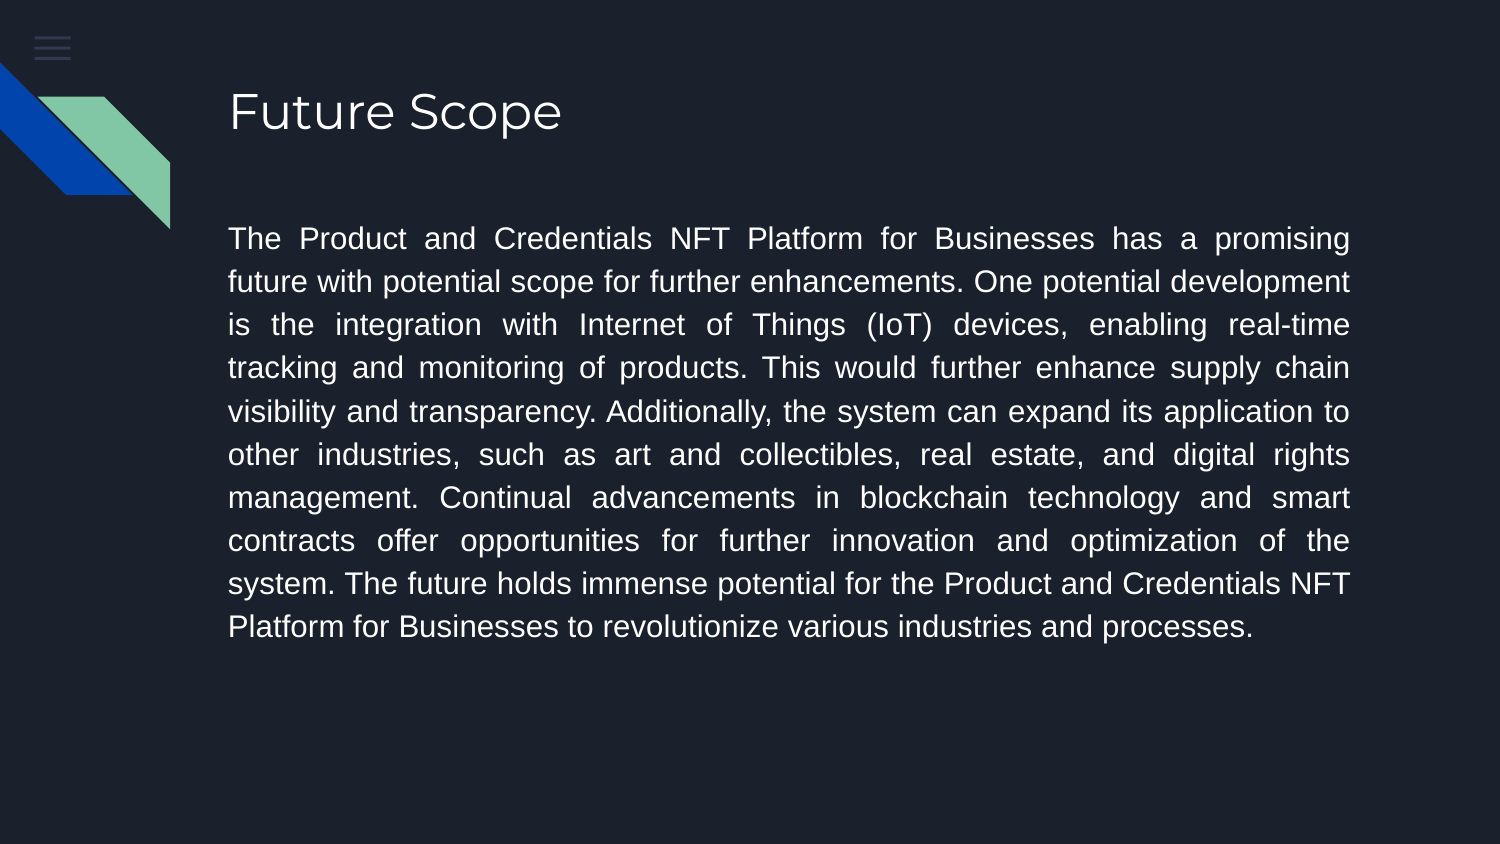

# Future Scope
The Product and Credentials NFT Platform for Businesses has a promising future with potential scope for further enhancements. One potential development is the integration with Internet of Things (IoT) devices, enabling real-time tracking and monitoring of products. This would further enhance supply chain visibility and transparency. Additionally, the system can expand its application to other industries, such as art and collectibles, real estate, and digital rights management. Continual advancements in blockchain technology and smart contracts offer opportunities for further innovation and optimization of the system. The future holds immense potential for the Product and Credentials NFT Platform for Businesses to revolutionize various industries and processes.